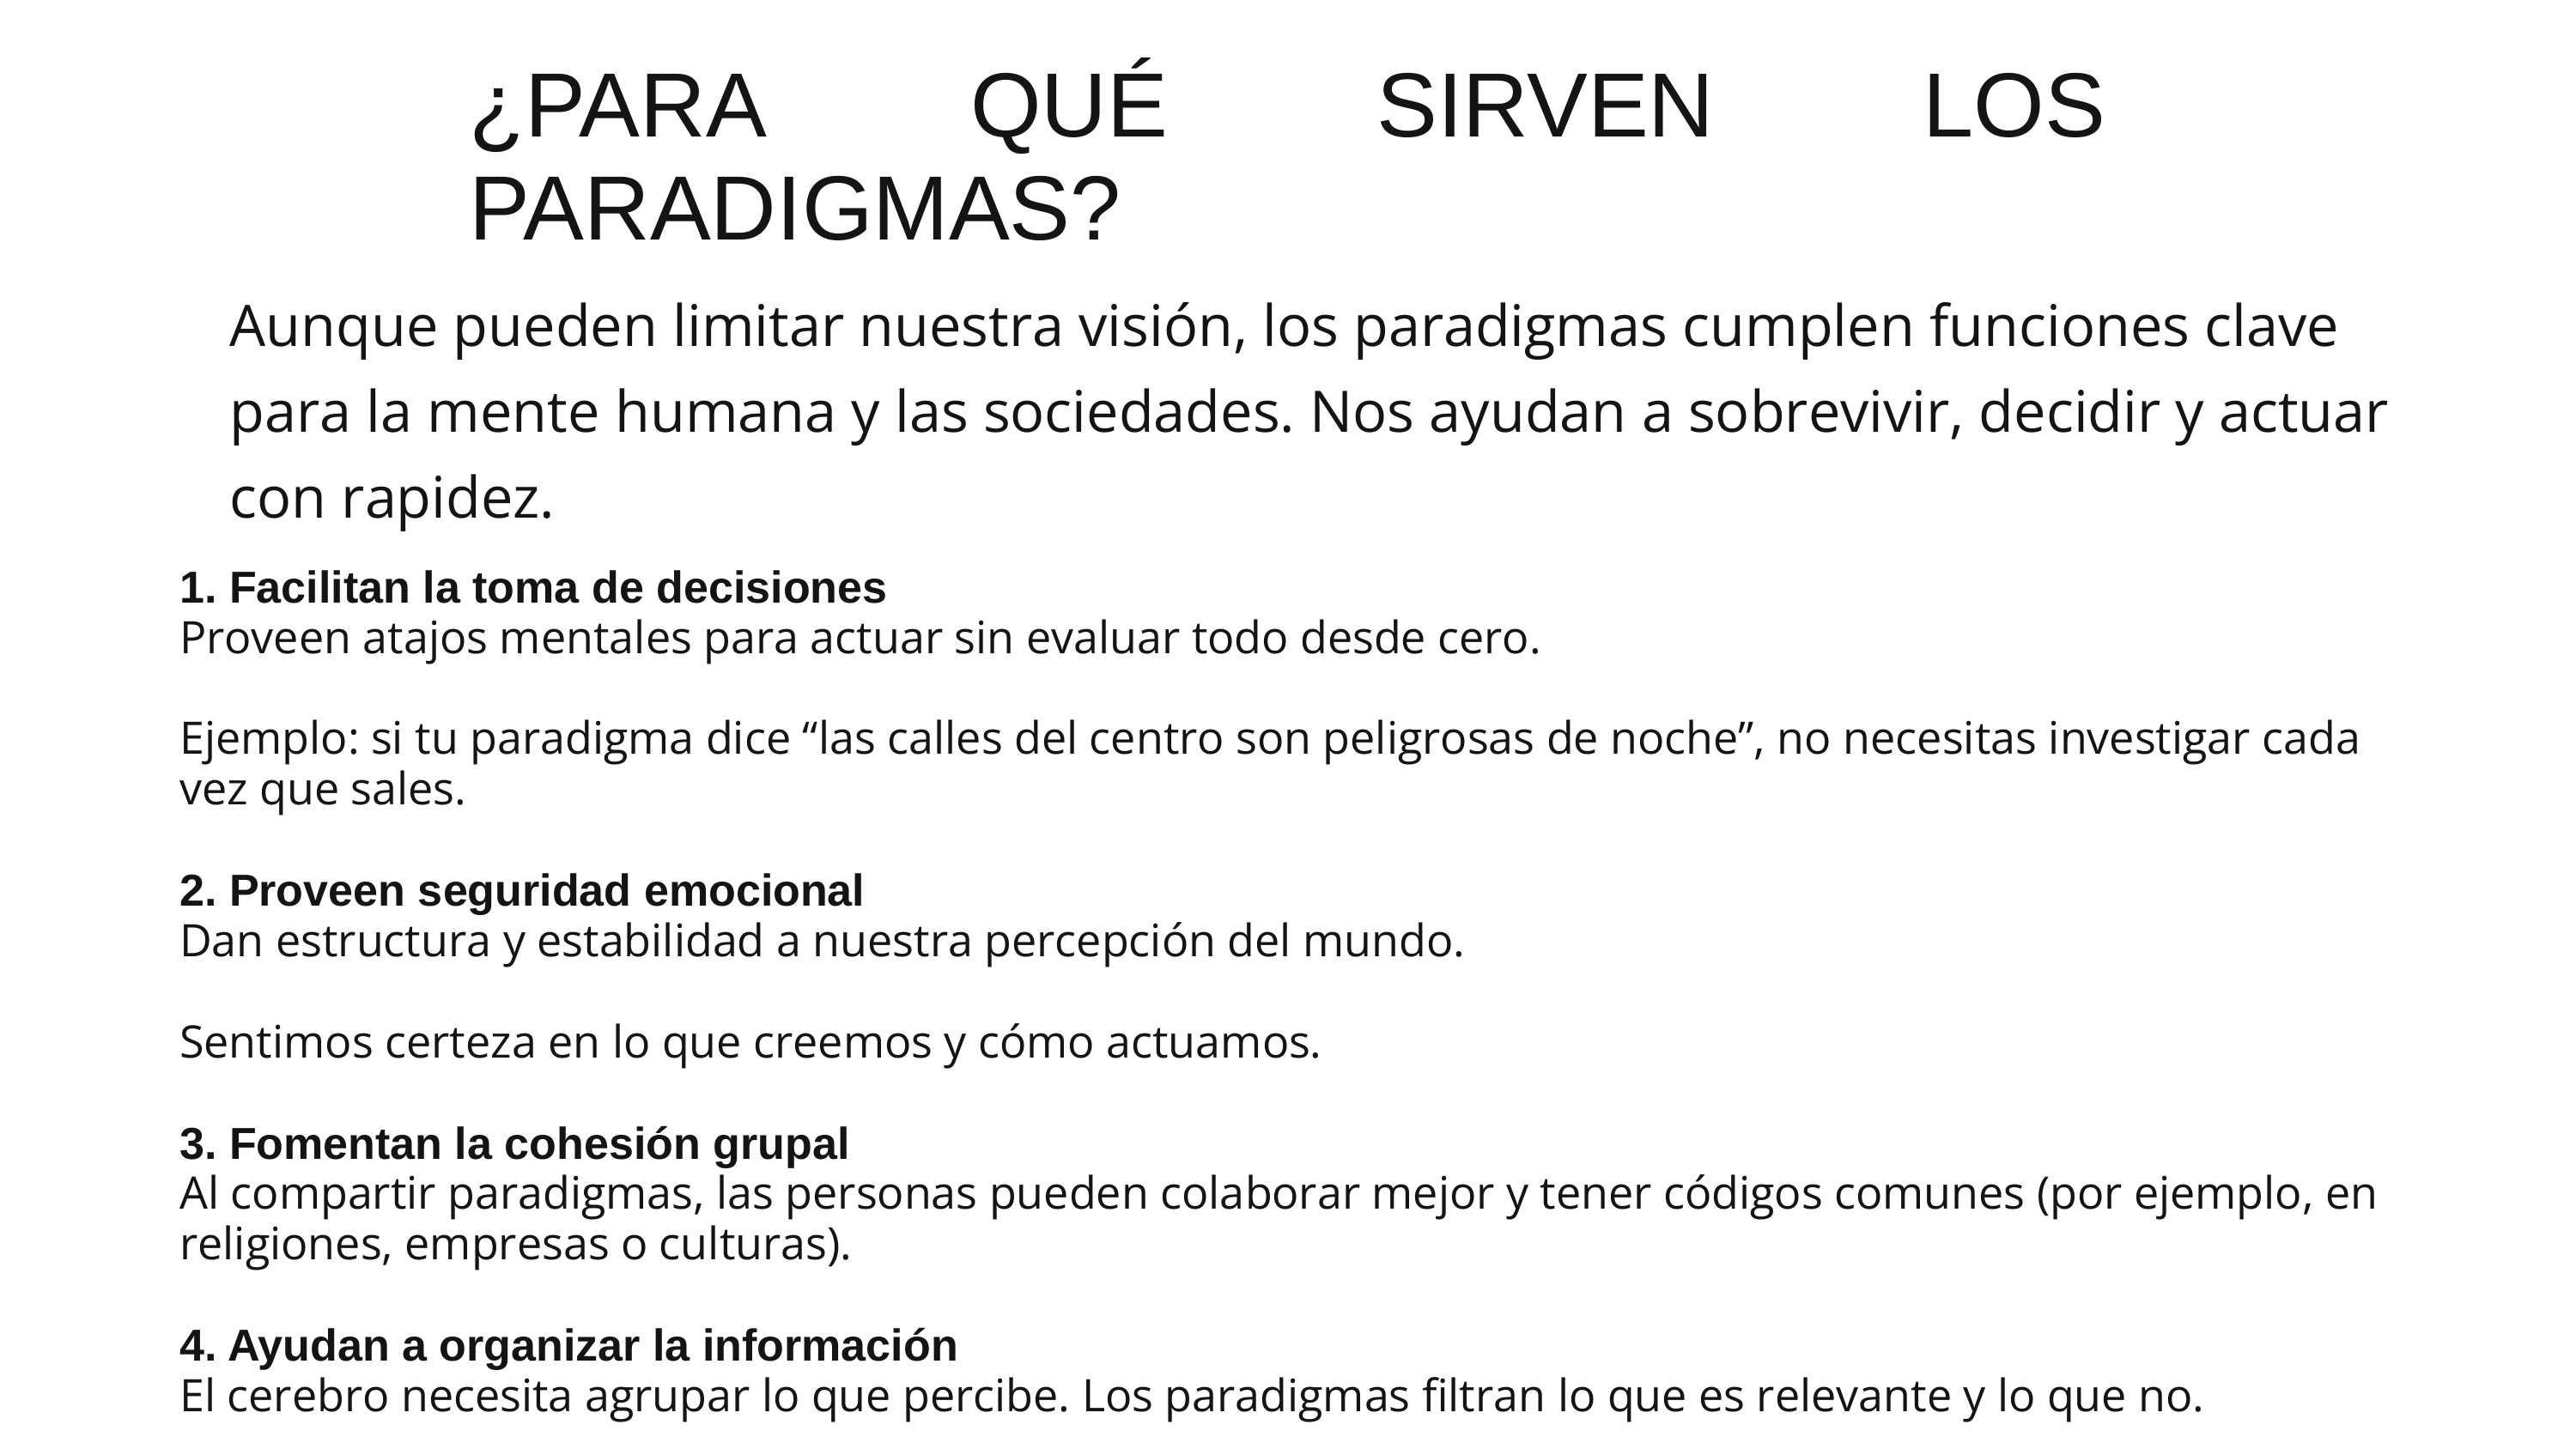

¿PARA QUÉ SIRVEN LOS PARADIGMAS?
Aunque pueden limitar nuestra visión, los paradigmas cumplen funciones clave para la mente humana y las sociedades. Nos ayudan a sobrevivir, decidir y actuar con rapidez.
1. Facilitan la toma de decisiones
Proveen atajos mentales para actuar sin evaluar todo desde cero.

Ejemplo: si tu paradigma dice “las calles del centro son peligrosas de noche”, no necesitas investigar cada vez que sales.

2. Proveen seguridad emocional
Dan estructura y estabilidad a nuestra percepción del mundo.

Sentimos certeza en lo que creemos y cómo actuamos.

3. Fomentan la cohesión grupal
Al compartir paradigmas, las personas pueden colaborar mejor y tener códigos comunes (por ejemplo, en religiones, empresas o culturas).

4. Ayudan a organizar la información
El cerebro necesita agrupar lo que percibe. Los paradigmas filtran lo que es relevante y lo que no.